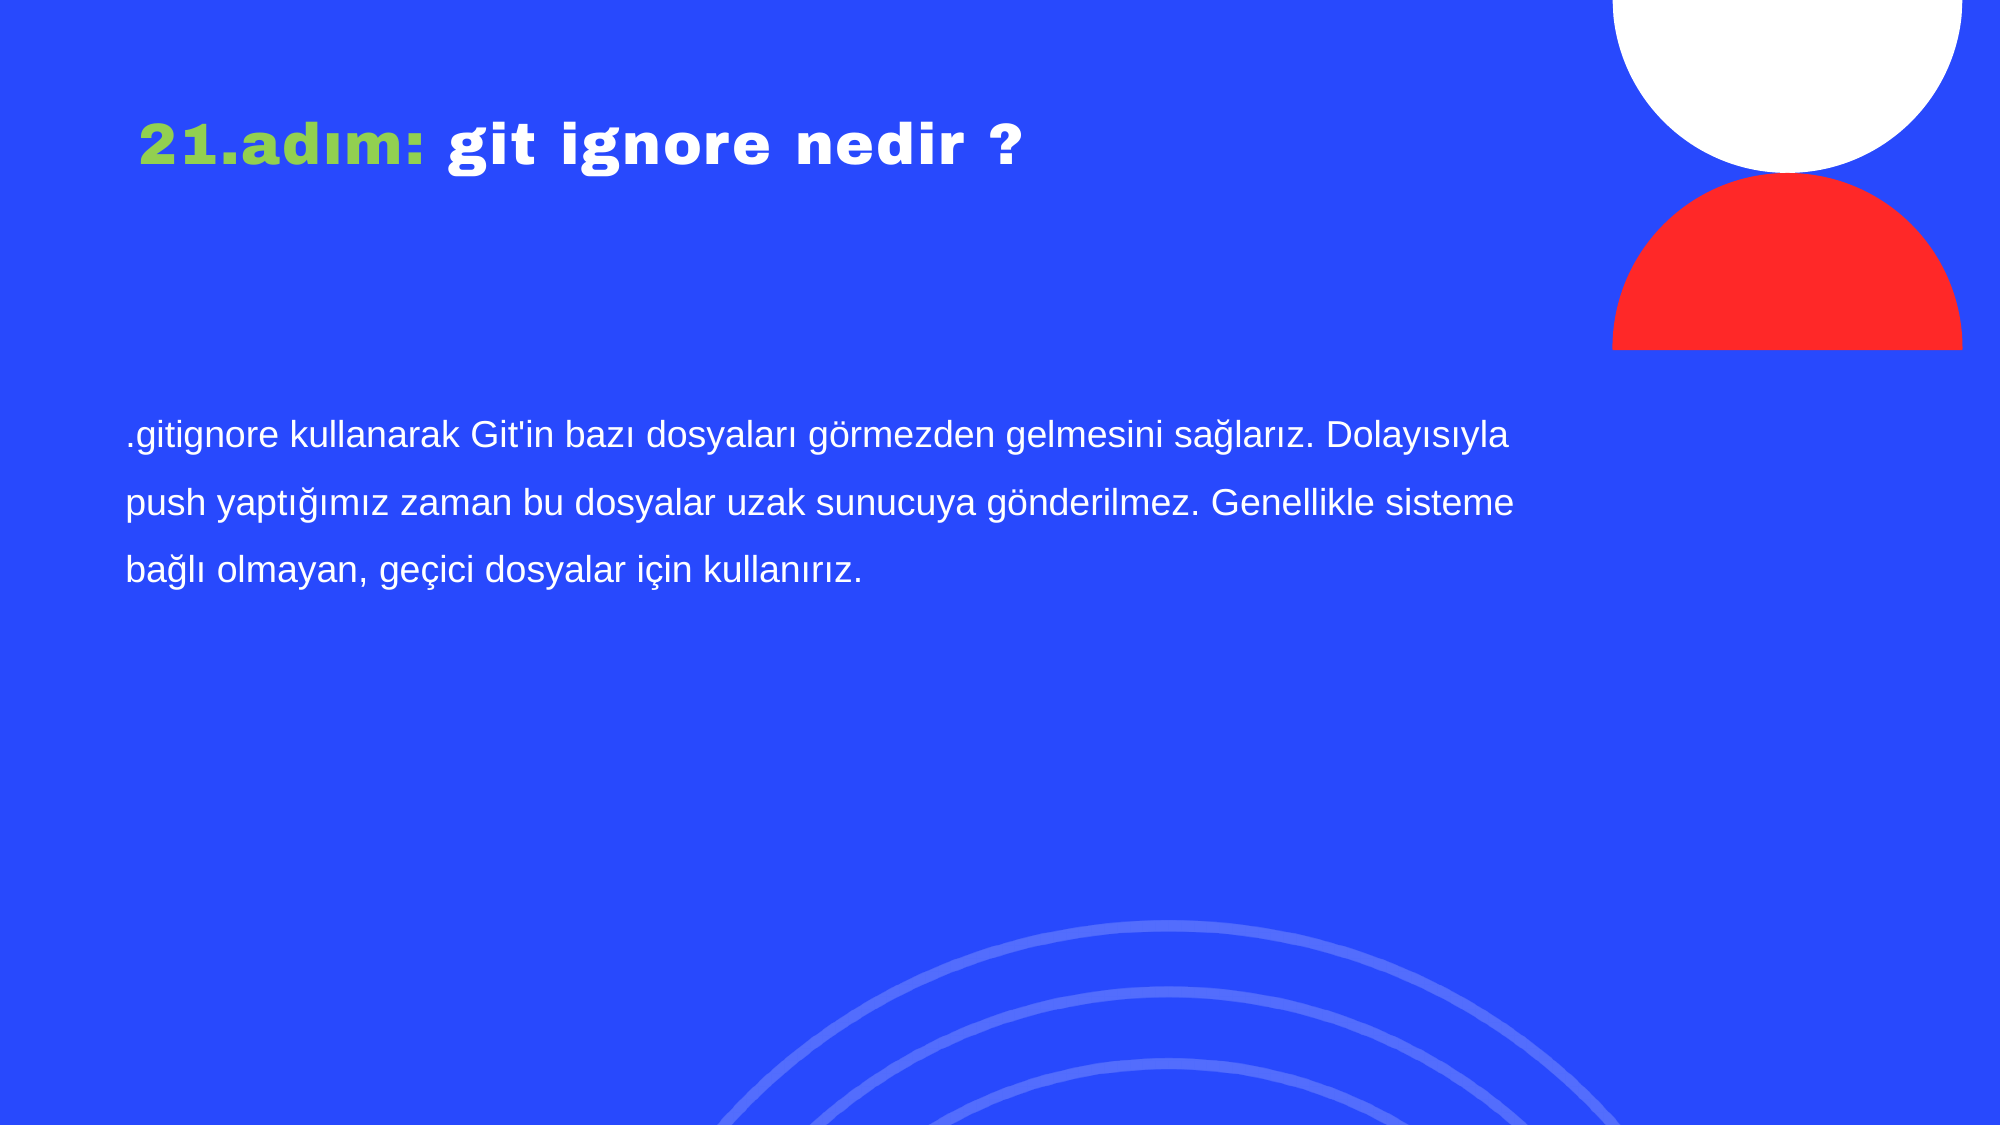

# 21.adım: git ignore nedir ?
.gitignore kullanarak Git'in bazı dosyaları görmezden gelmesini sağlarız. Dolayısıyla push yaptığımız zaman bu dosyalar uzak sunucuya gönderilmez. Genellikle sisteme bağlı olmayan, geçici dosyalar için kullanırız.